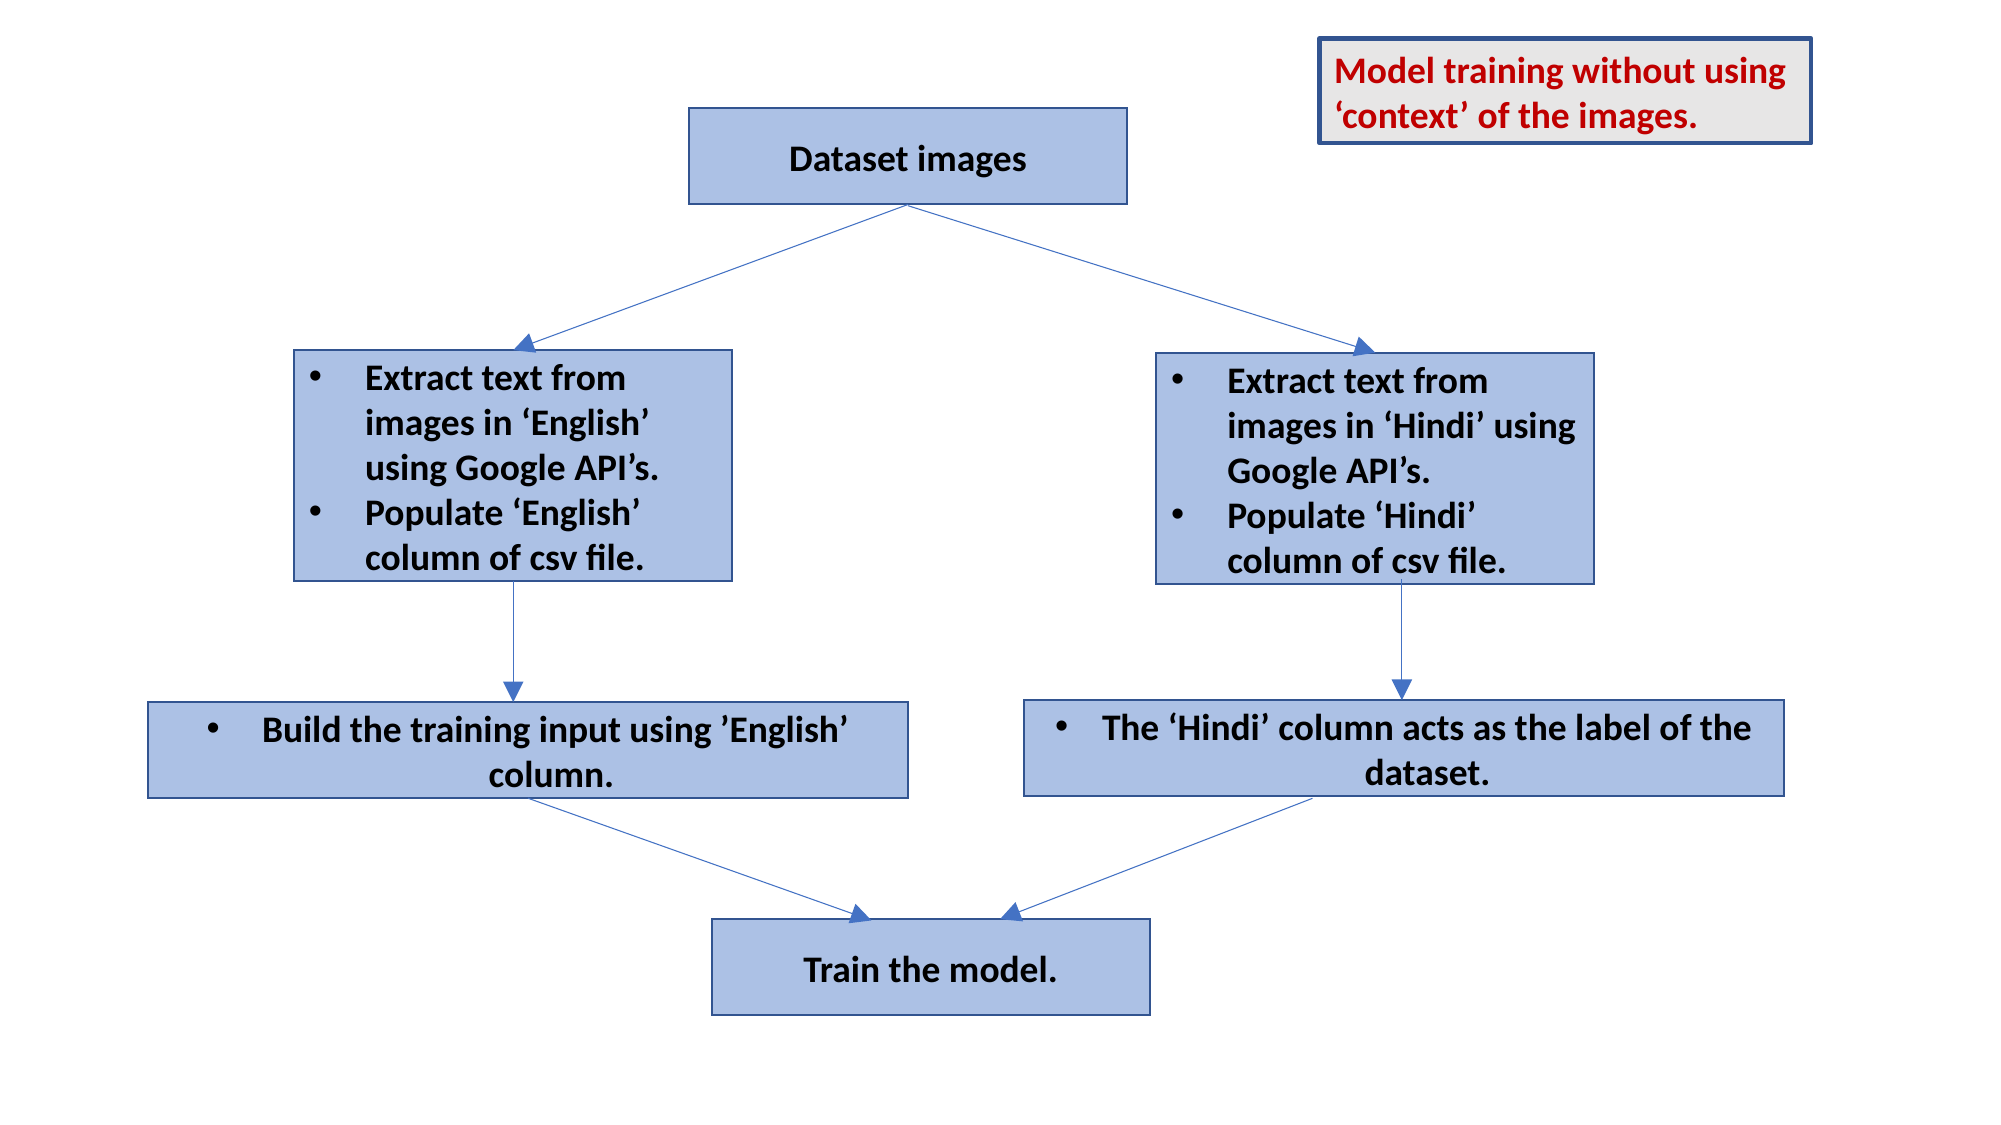

Model training without using  ‘context’ of the images.
Dataset images
Extract text from images in ‘English’ using Google API’s.
Populate ‘English’ column of csv file.
Extract text from images in ‘Hindi’ using Google API’s.
Populate ‘Hindi’ column of csv file.
The ‘Hindi’ column acts as the label of the dataset.
 Build the training input using ’English’ column.
Train the model.